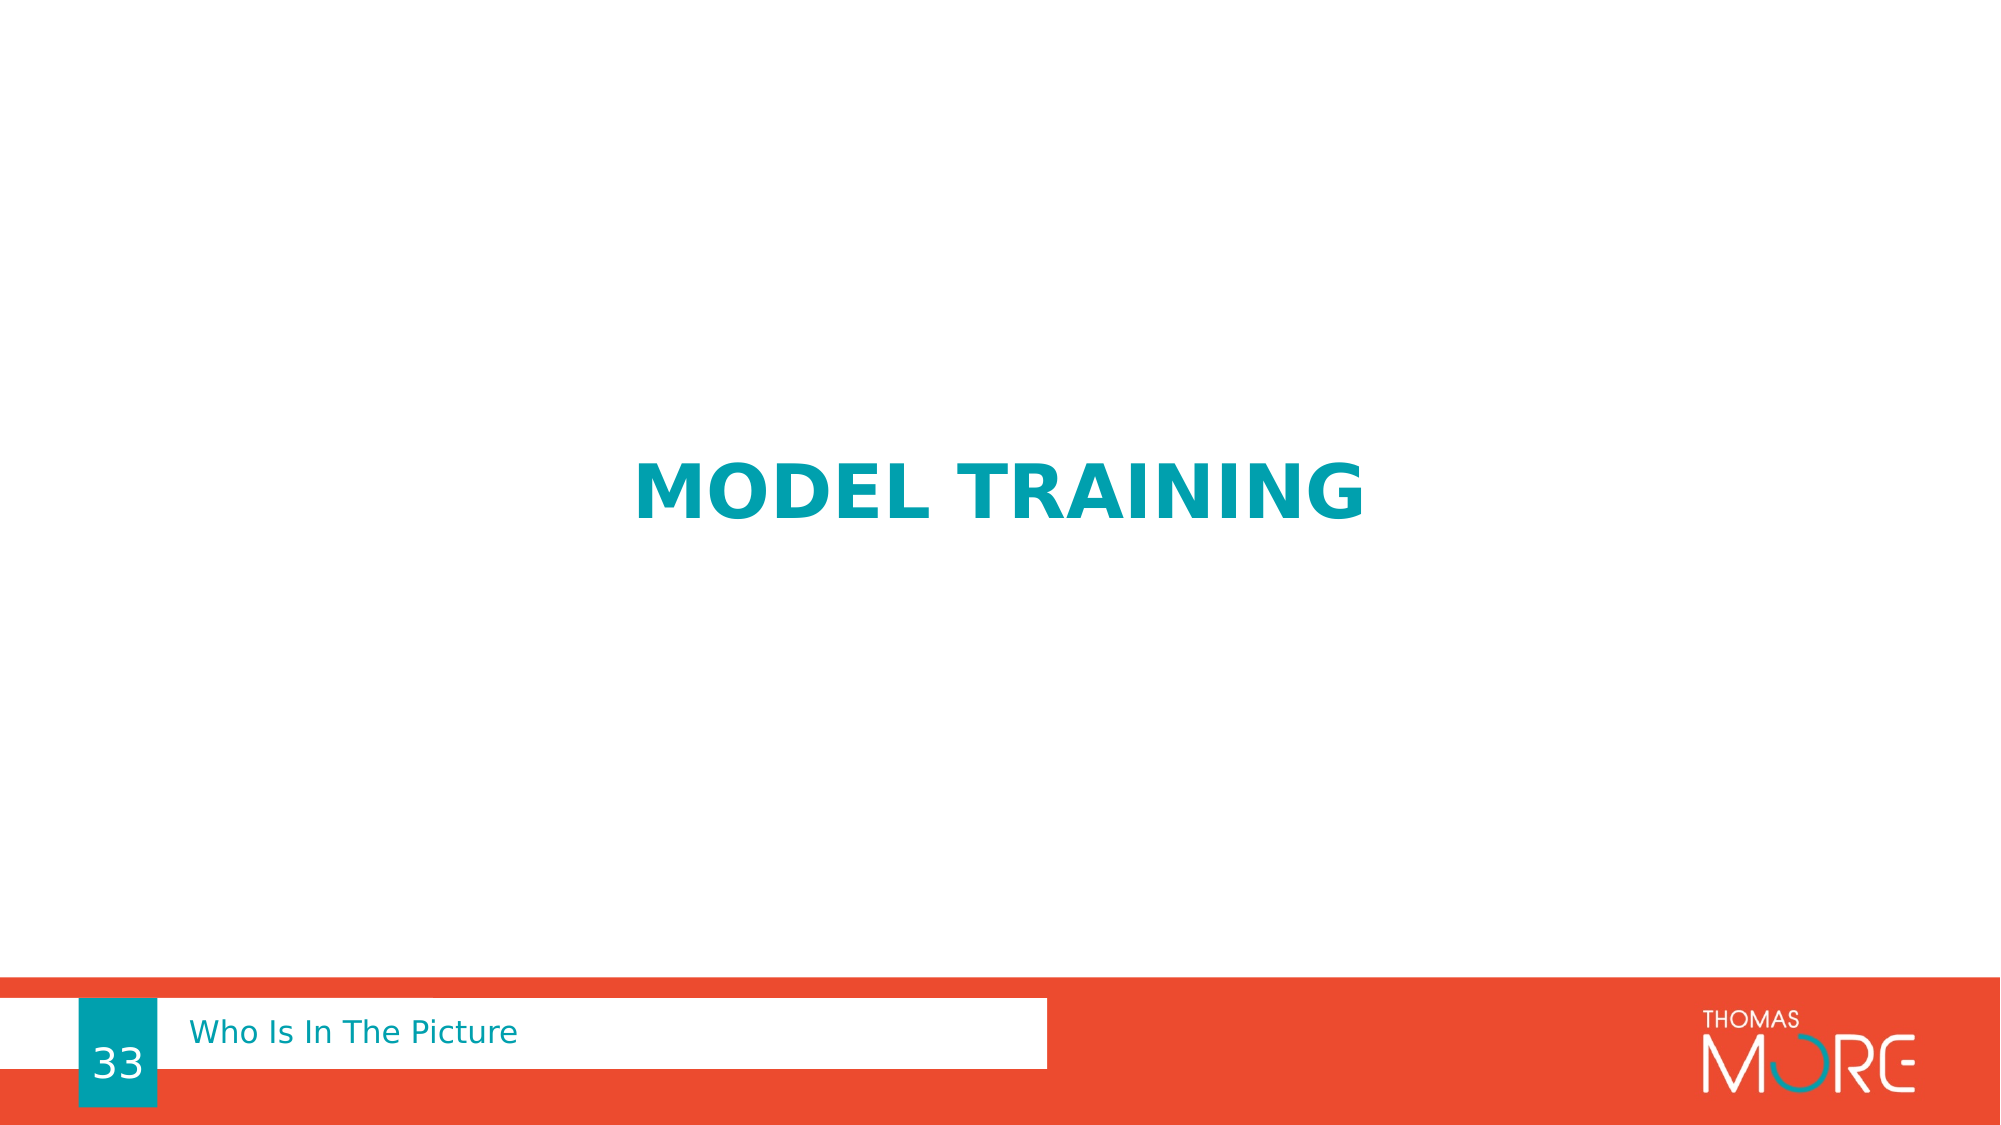

Model training
33
Who Is In The Picture